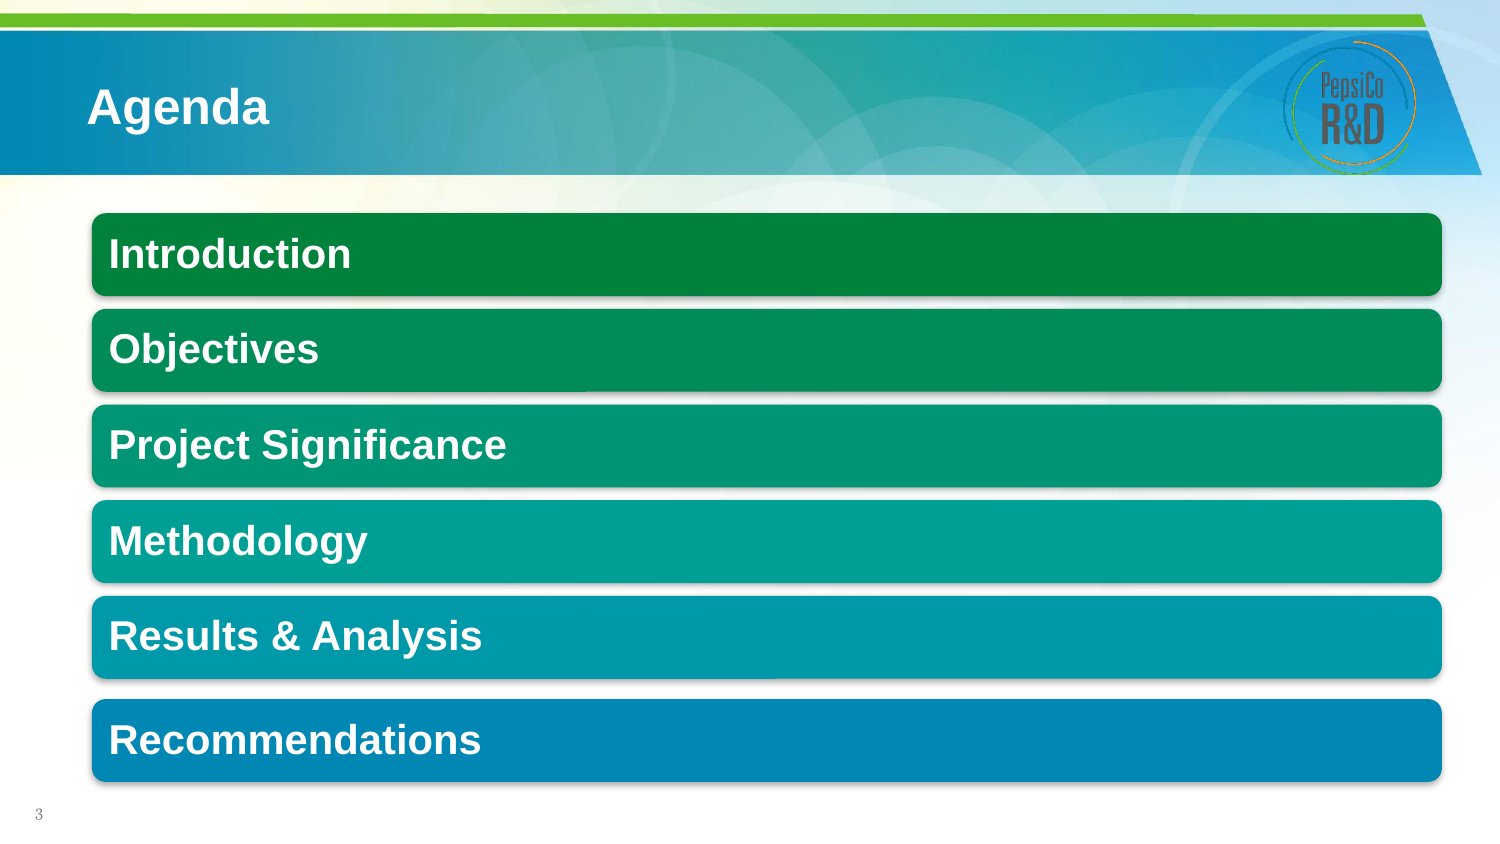

# Agenda

Introduction

Objectives

Project Significance

Methodology

Results & Analysis

Recommendations
3